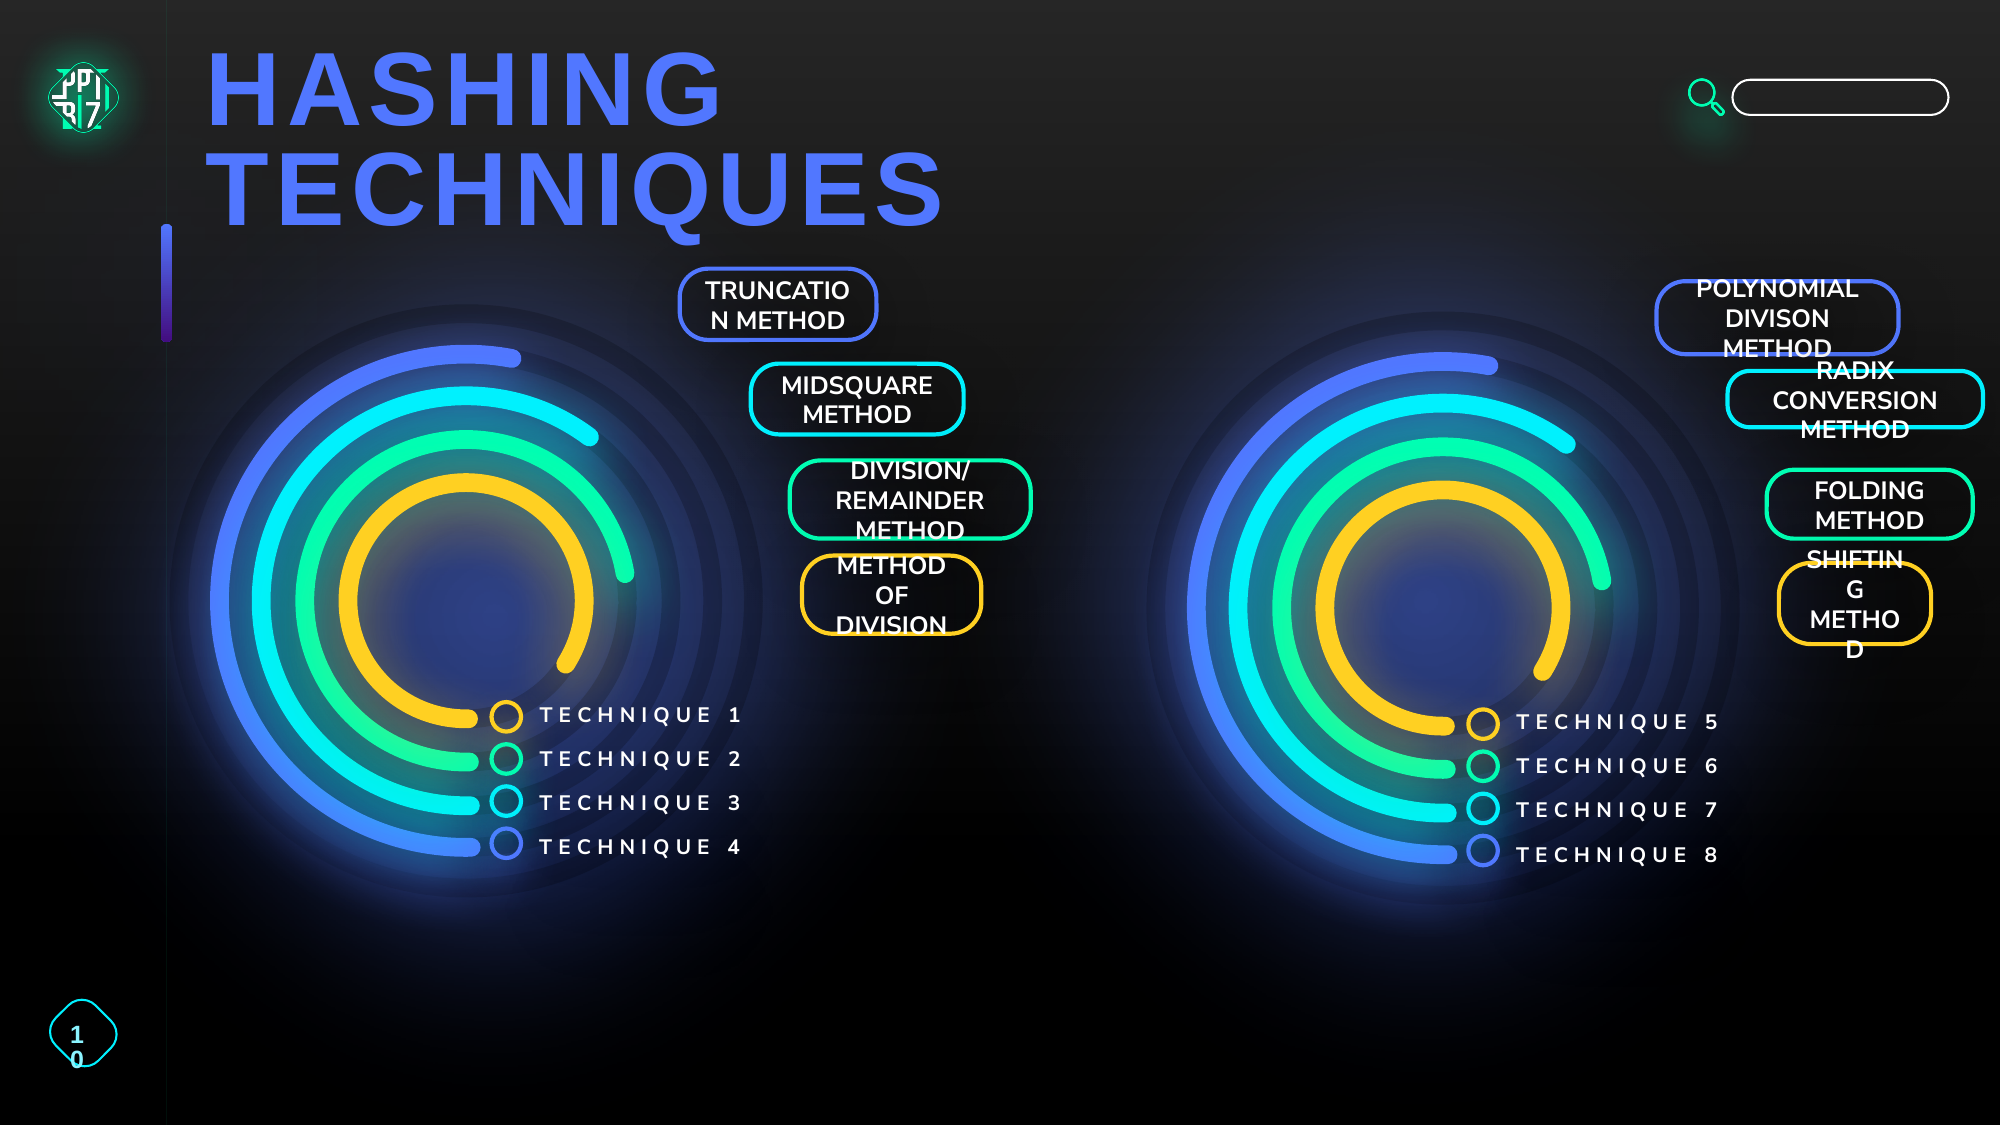

HASHING TECHNIQUES

### Chart

| Category | percent |
|---|---|
| visible | 0.84 |
| transparent | 0.16000000000000003 |
TRUNCATION METHOD

POLYNOMIAL DIVISON METHOD

MIDSQUARE METHOD

RADIX CONVERSION METHOD

DIVISION/REMAINDER METHOD

FOLDING METHOD

METHOD OF DIVISION

SHIFTING METHOD
TECHNIQUE 1

TECHNIQUE 5

TECHNIQUE 2

TECHNIQUE 6

TECHNIQUE 3

TECHNIQUE 7

TECHNIQUE 4

TECHNIQUE 8

10